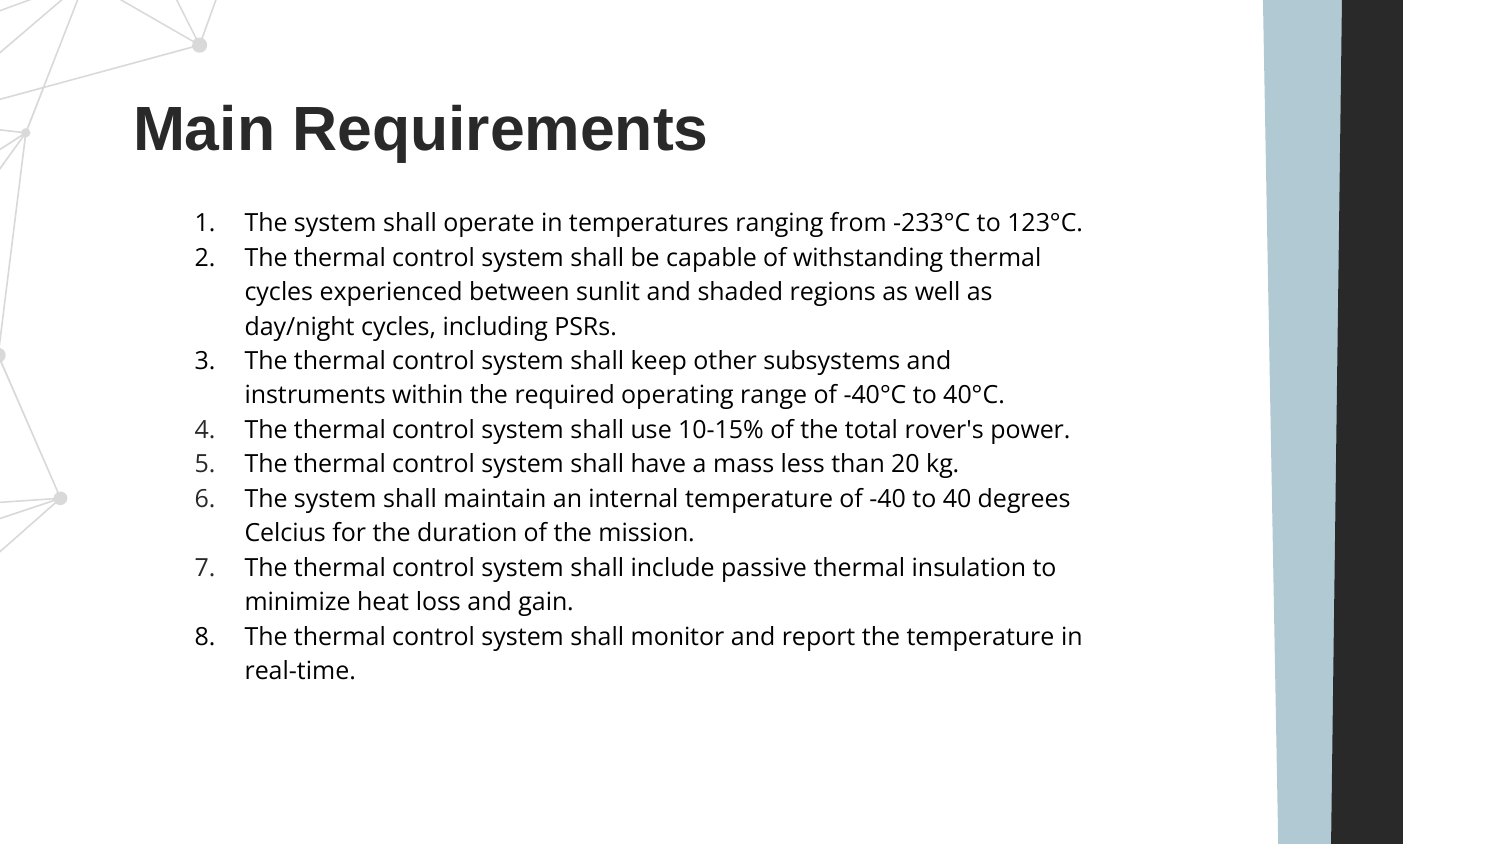

# Main Requirements
The system shall operate in temperatures ranging from -233°C to 123°C.
The thermal control system shall be capable of withstanding thermal cycles experienced between sunlit and shaded regions as well as day/night cycles, including PSRs.
The thermal control system shall keep other subsystems and instruments within the required operating range of -40°C to 40°C.
The thermal control system shall use 10-15% of the total rover's power.
The thermal control system shall have a mass less than 20 kg.
The system shall maintain an internal temperature of -40 to 40 degrees Celcius for the duration of the mission.
The thermal control system shall include passive thermal insulation to minimize heat loss and gain.
The thermal control system shall monitor and report the temperature in real-time.

31